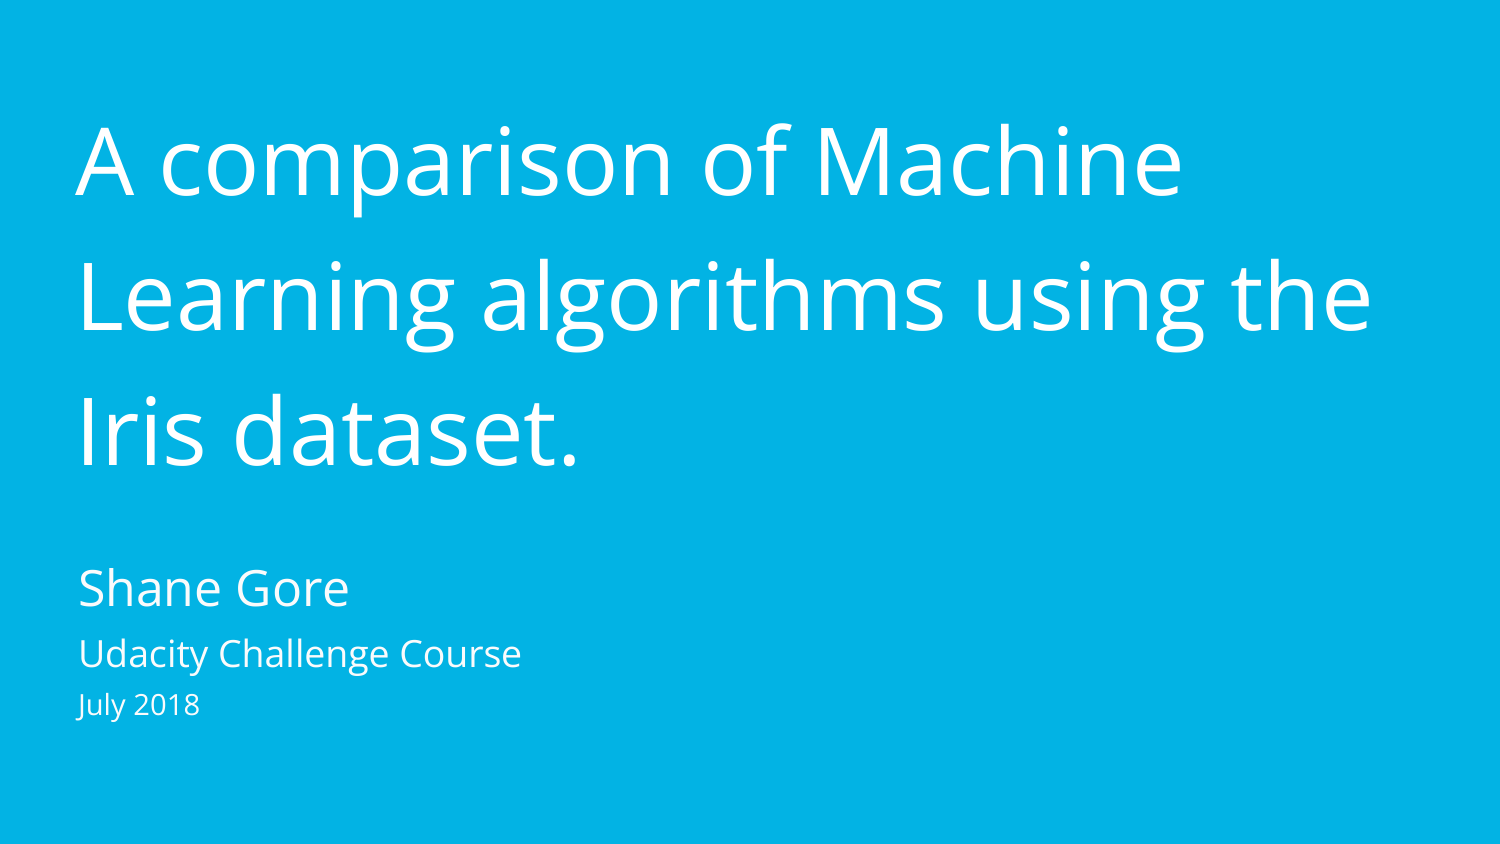

# A comparison of Machine Learning algorithms using the Iris dataset.
Shane Gore
Udacity Challenge Course
July 2018